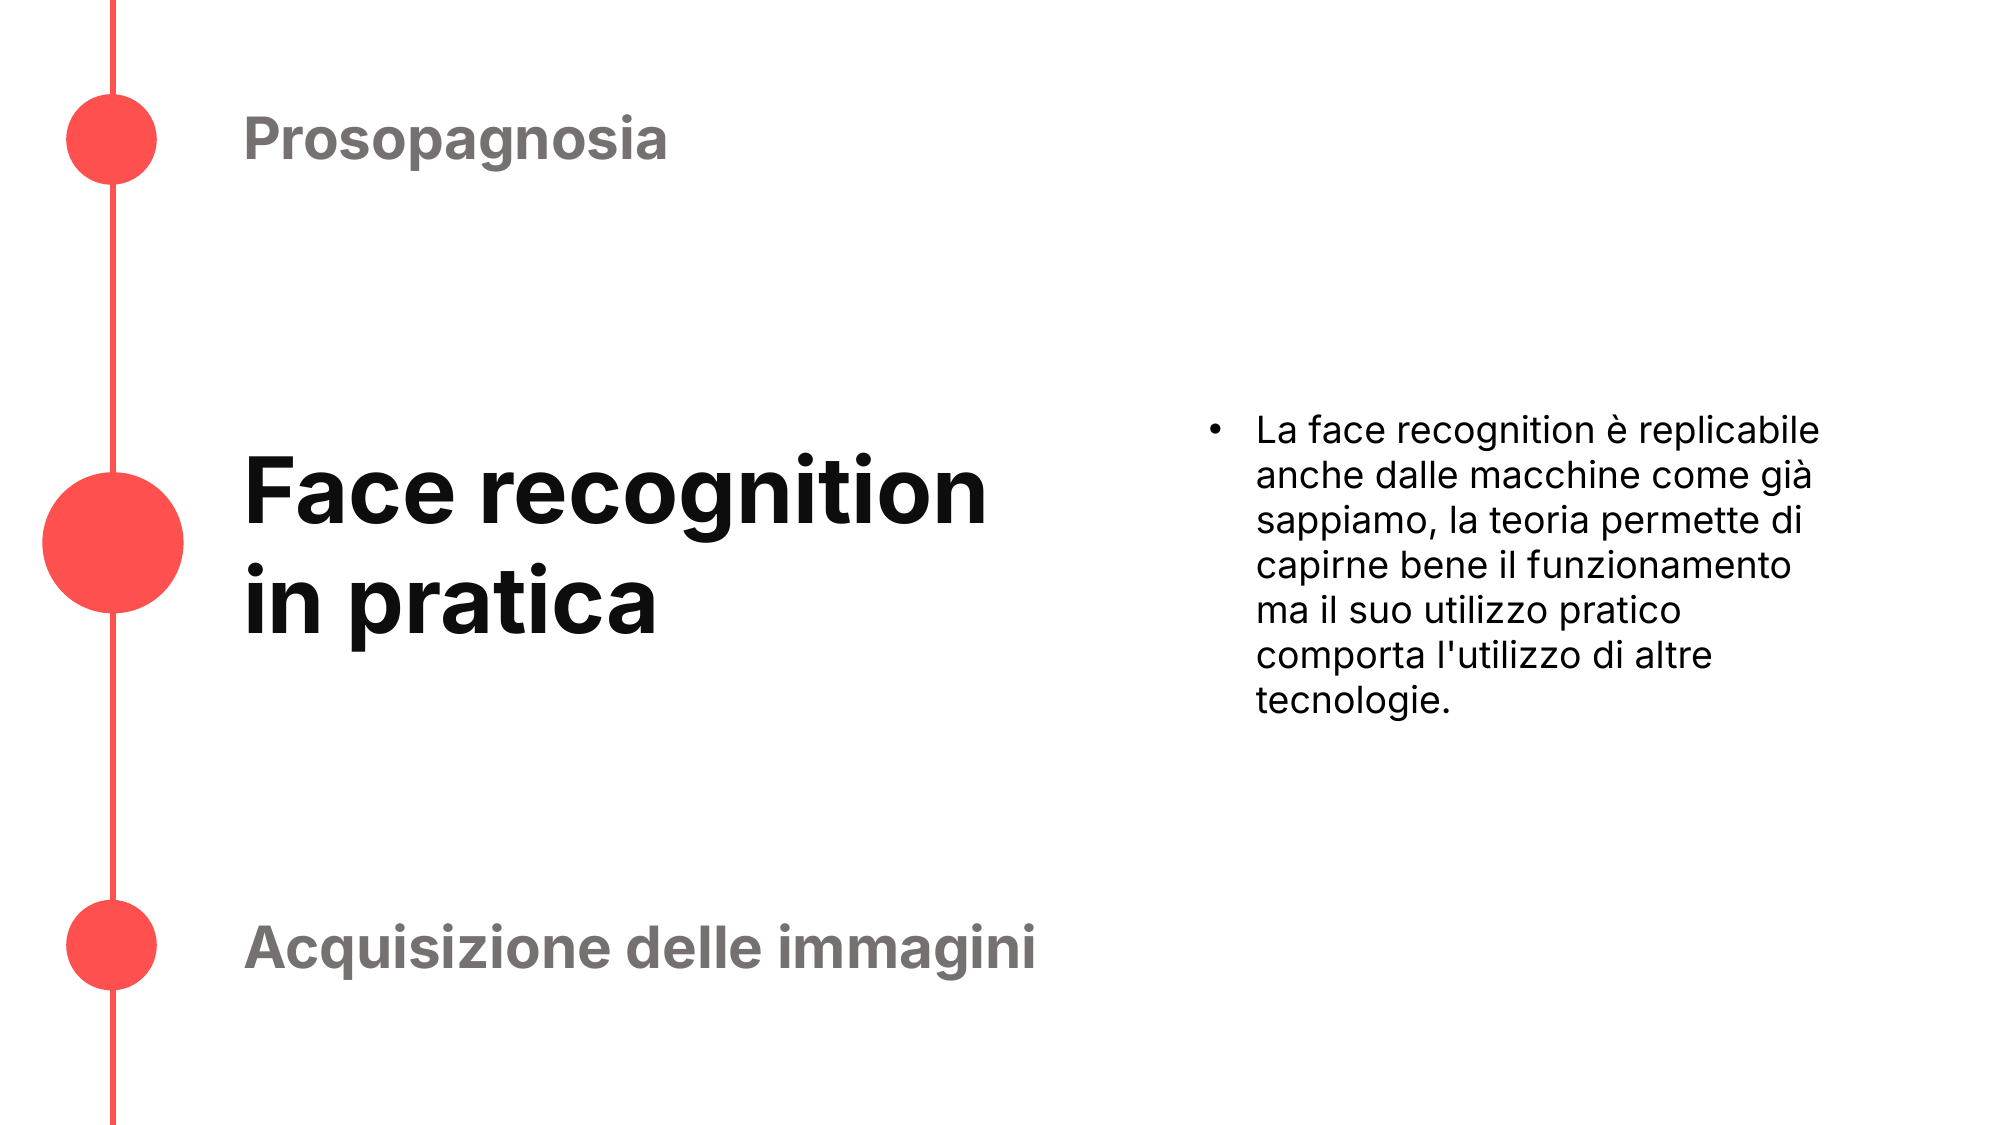

Prosopagnosia

La face recognition è replicabile anche dalle macchine come già sappiamo, la teoria permette di capirne bene il funzionamento ma il suo utilizzo pratico comporta l'utilizzo di altre tecnologie.
Face recognition in pratica

Acquisizione delle immagini